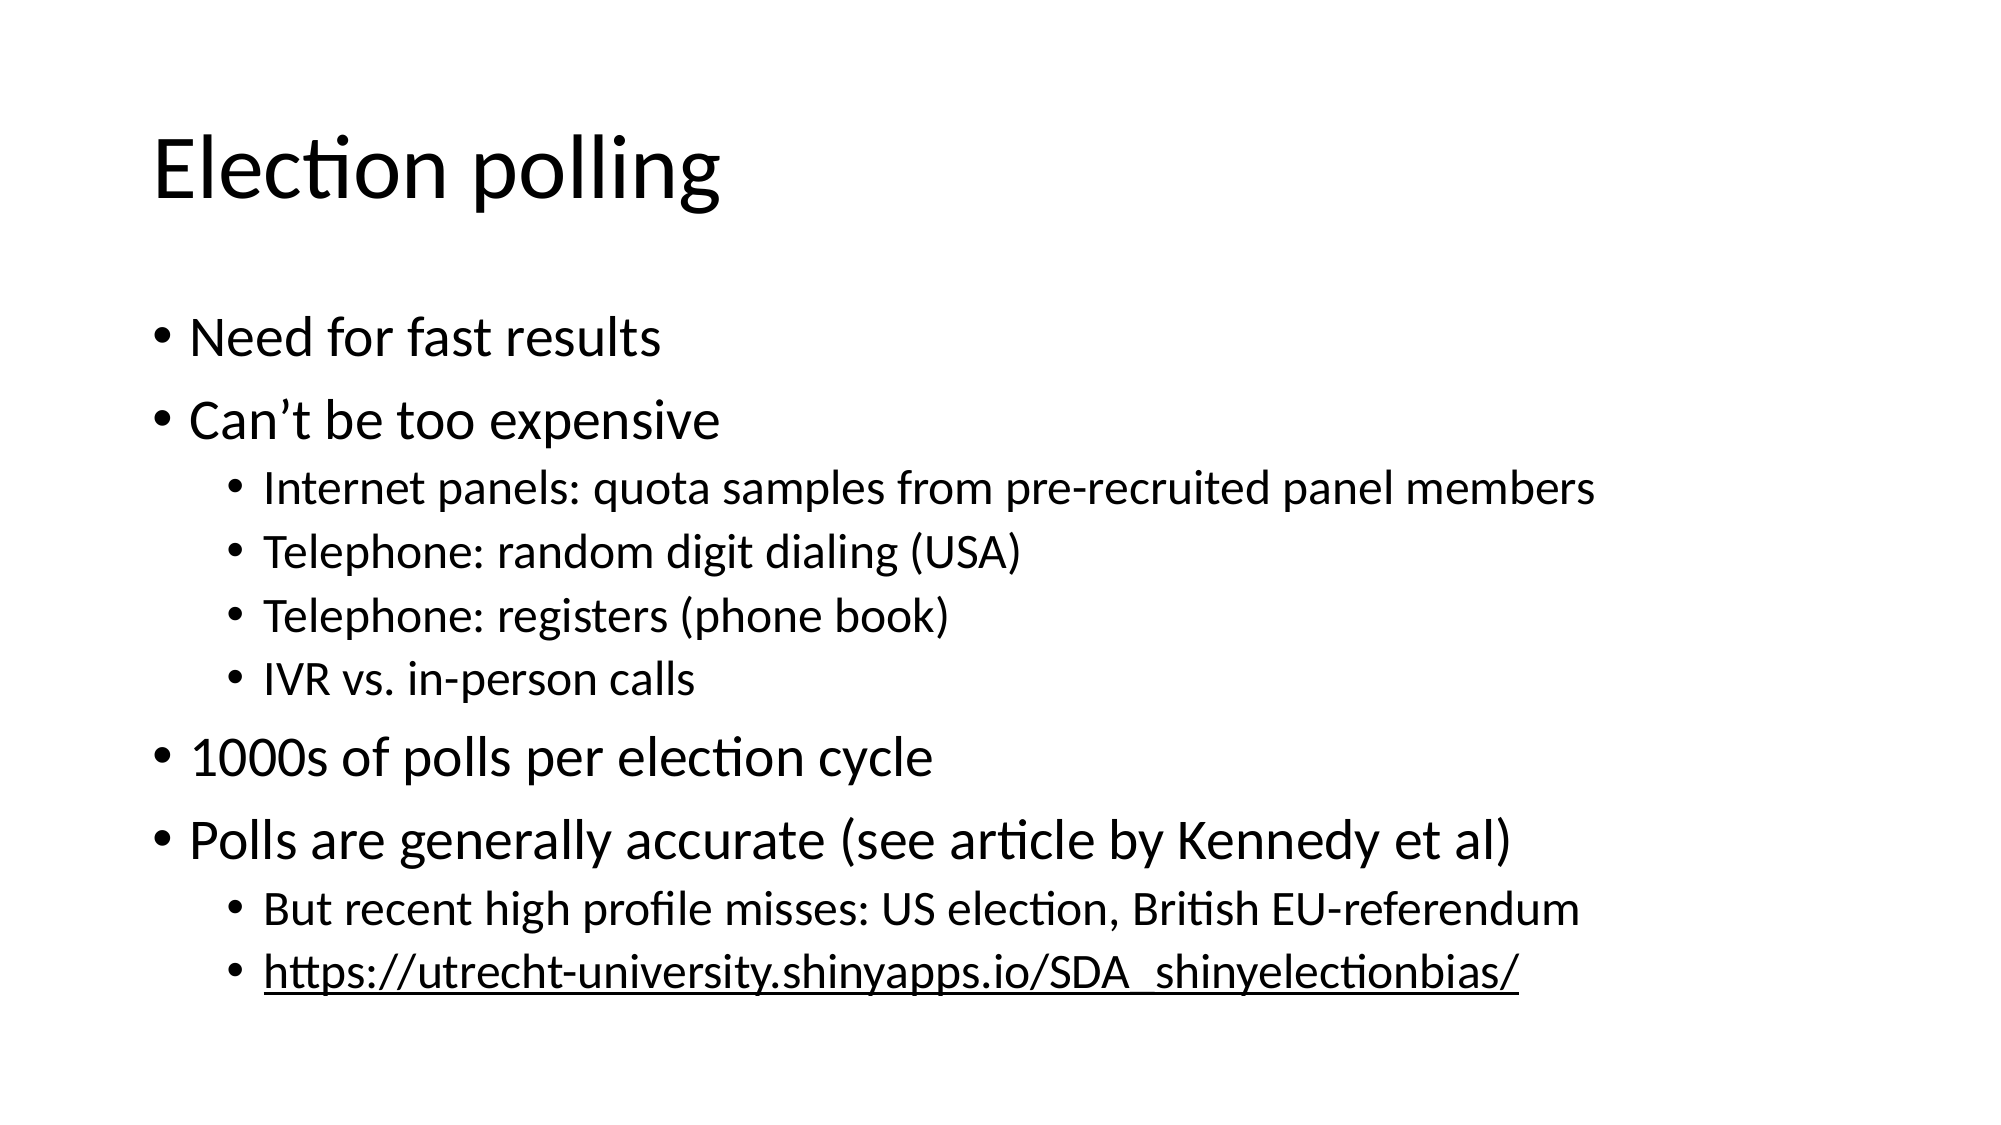

# Election polling
Need for fast results
Can’t be too expensive
Internet panels: quota samples from pre-recruited panel members
Telephone: random digit dialing (USA)
Telephone: registers (phone book)
IVR vs. in-person calls
1000s of polls per election cycle
Polls are generally accurate (see article by Kennedy et al)
But recent high profile misses: US election, British EU-referendum
https://utrecht-university.shinyapps.io/SDA_shinyelectionbias/